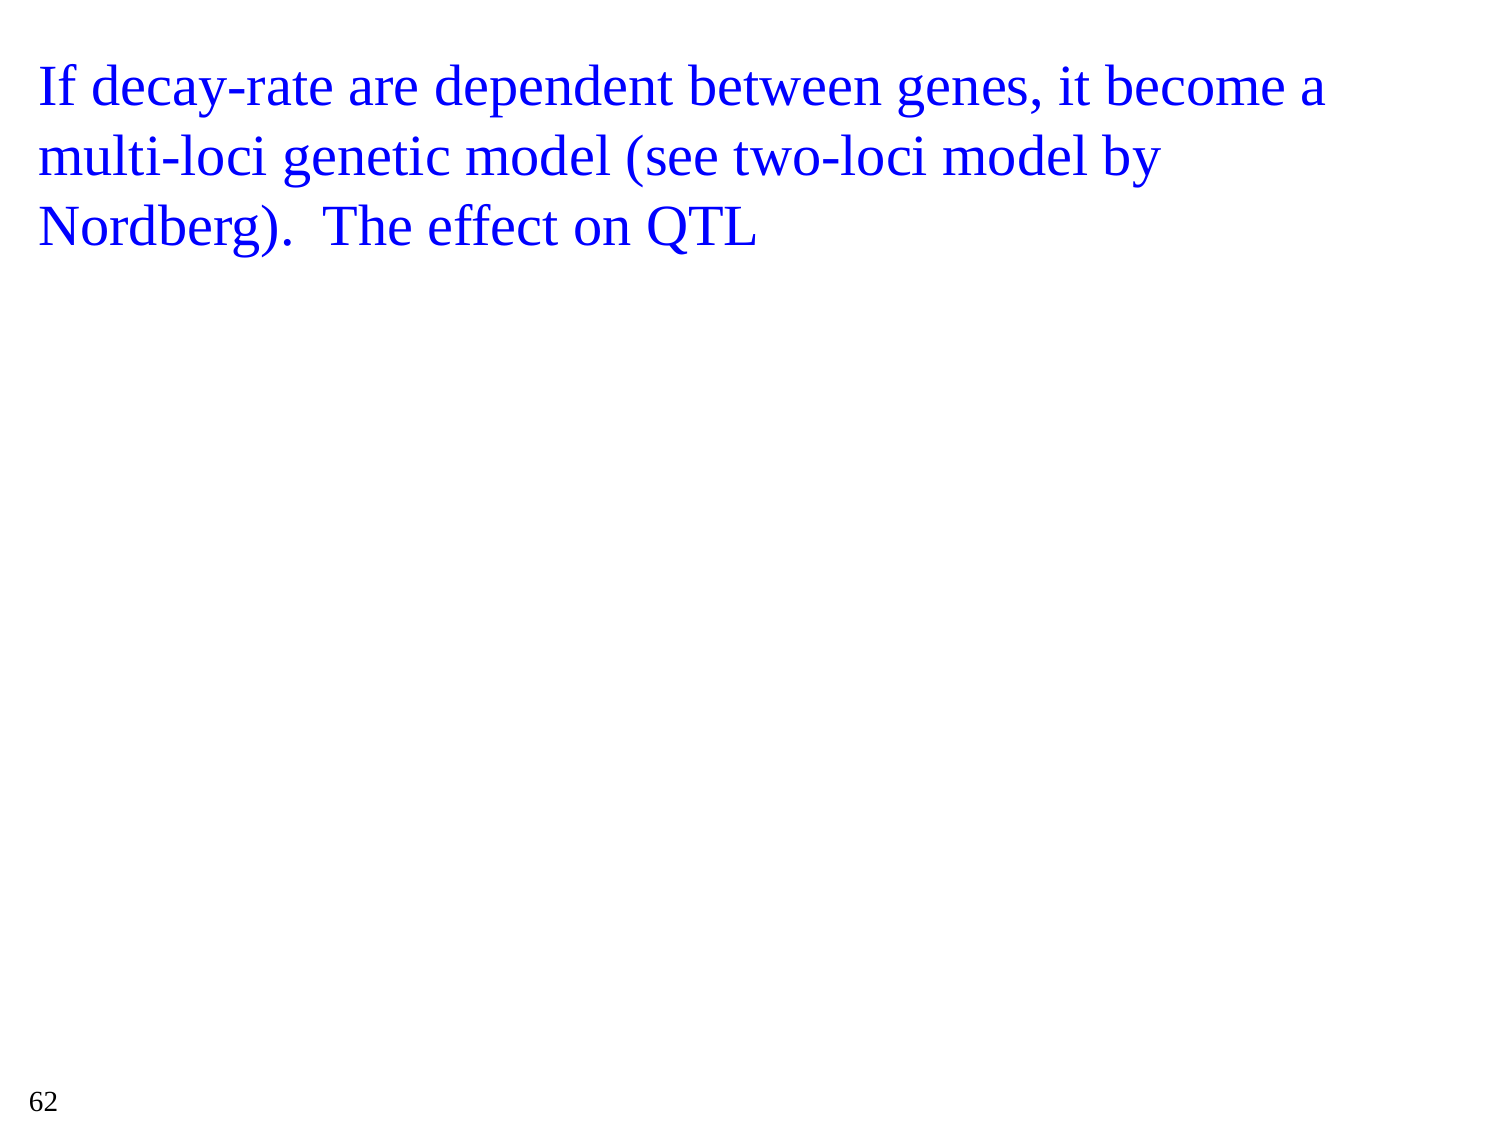

# If decay-rate are dependent between genes, it become a multi-loci genetic model (see two-loci model by Nordberg).  The effect on QTL